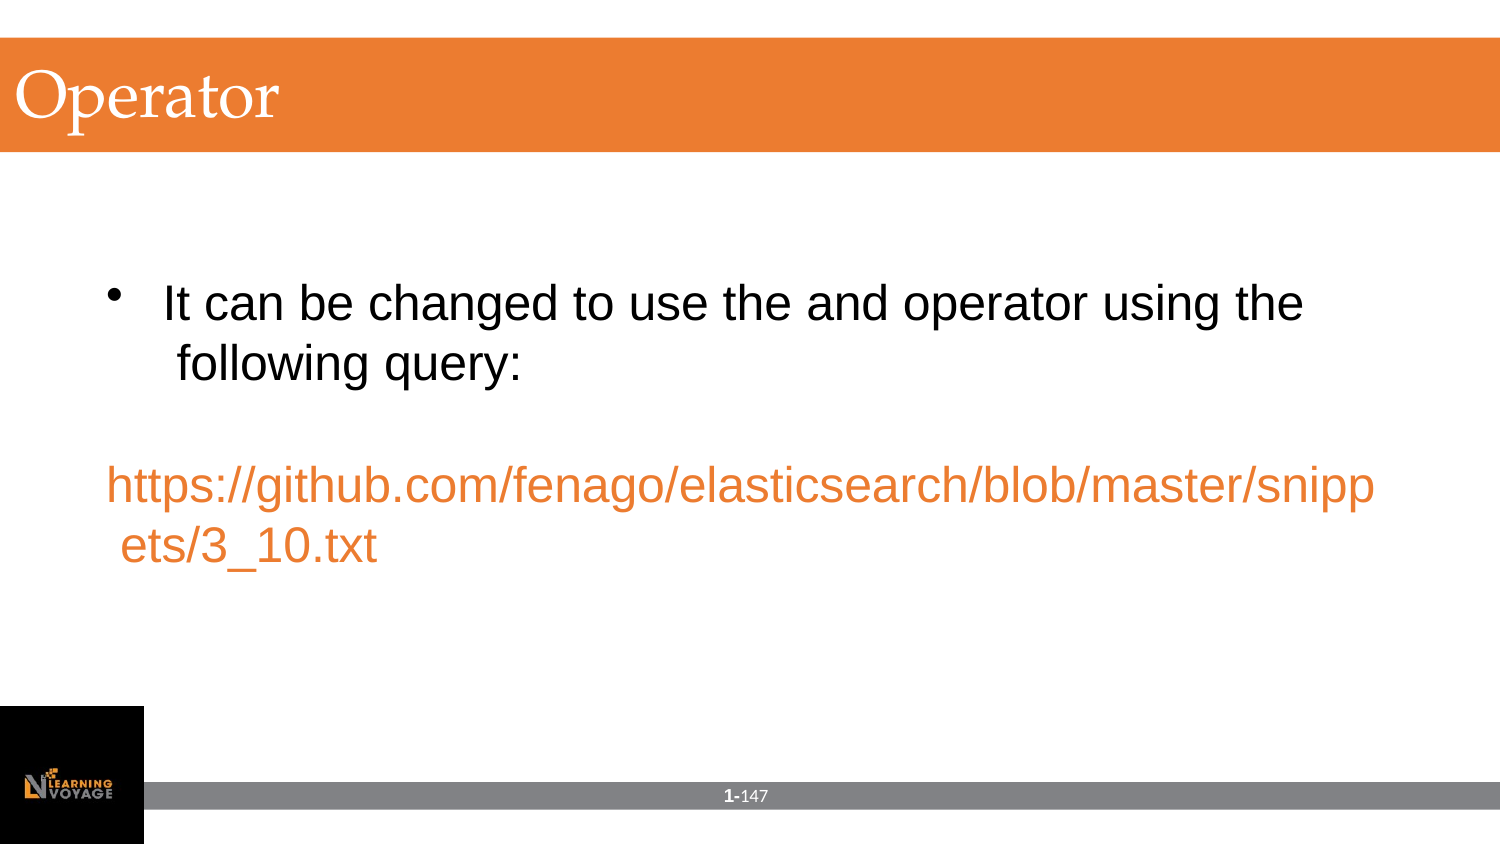

# Operator
It can be changed to use the and operator using the  following query:

https://github.com/fenago/elasticsearch/blob/master/snipp  ets/3_10.txt
1-147